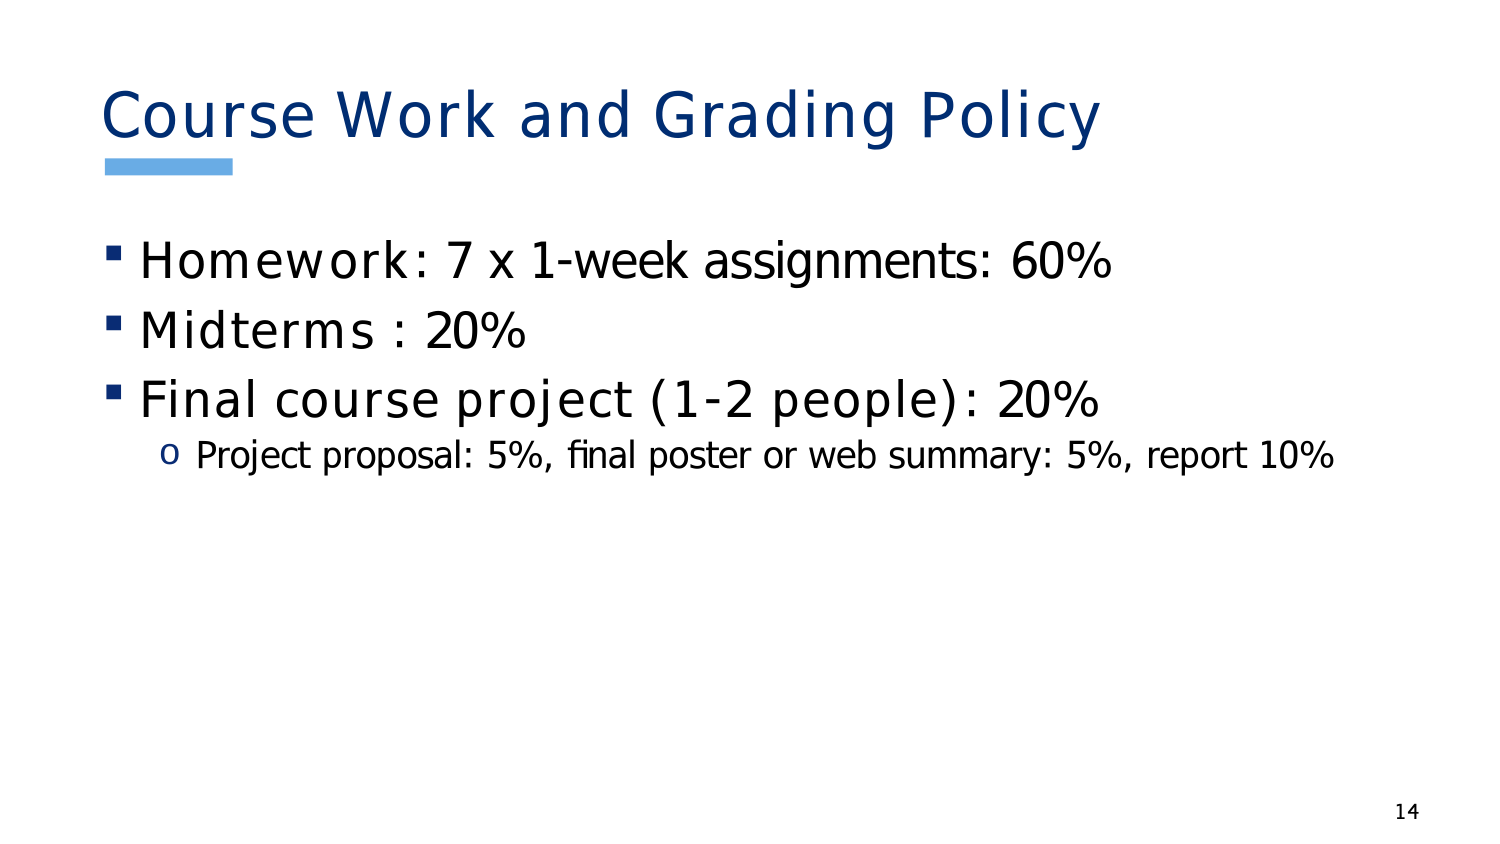

# Course Work and Grading Policy
Homework: 7 x 1-week assignments: 60%
Midterms : 20%
Final course project (1-2 people): 20%
Project proposal: 5%, final poster or web summary: 5%, report 10%